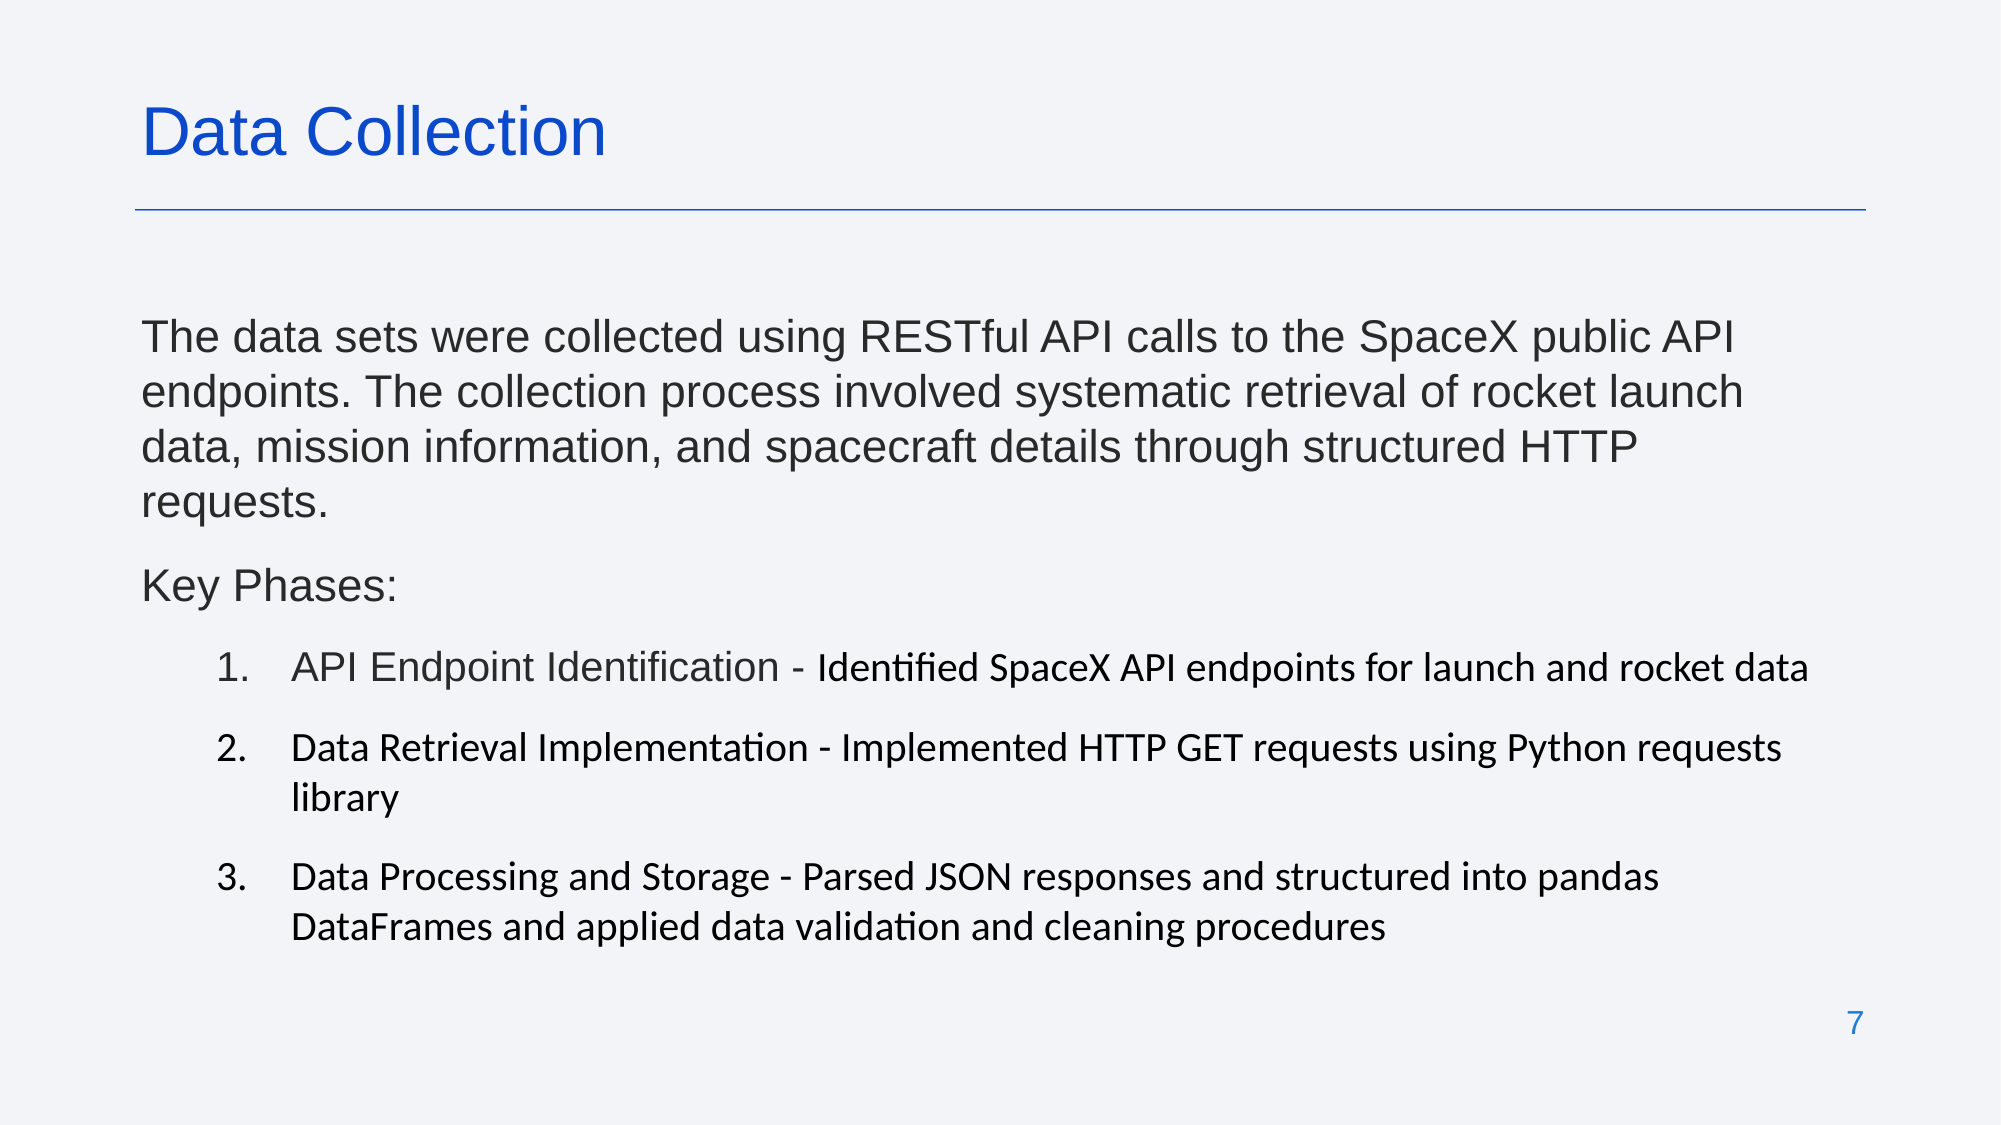

Data Collection
The data sets were collected using RESTful API calls to the SpaceX public API endpoints. The collection process involved systematic retrieval of rocket launch data, mission information, and spacecraft details through structured HTTP requests.
Key Phases:
API Endpoint Identification - Identified SpaceX API endpoints for launch and rocket data
Data Retrieval Implementation - Implemented HTTP GET requests using Python requests library
Data Processing and Storage - Parsed JSON responses and structured into pandas DataFrames and applied data validation and cleaning procedures

7